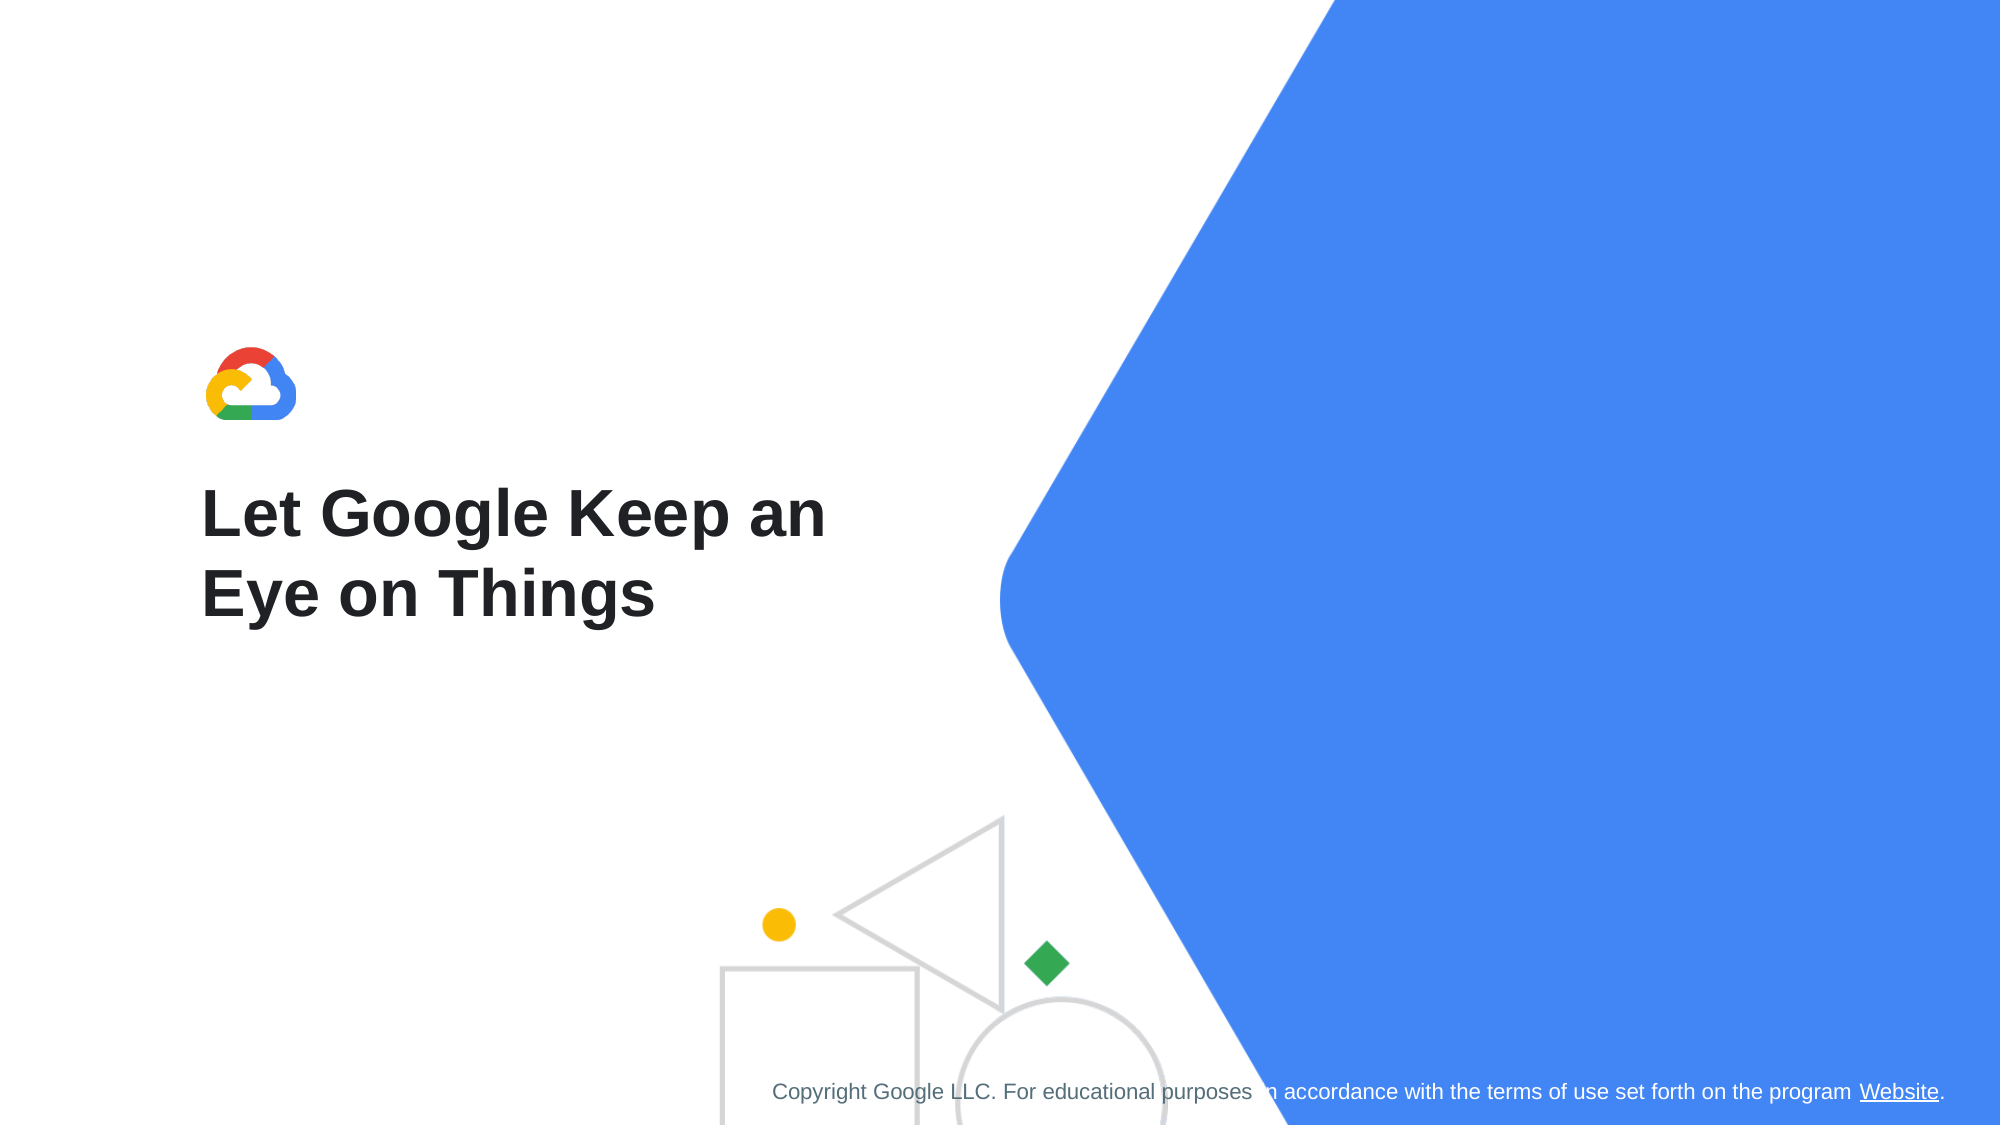

# Let Google Keep an Eye on Things
Copyright Google LLC. For educational purposes in accordance with the terms of use set forth on the program Website.